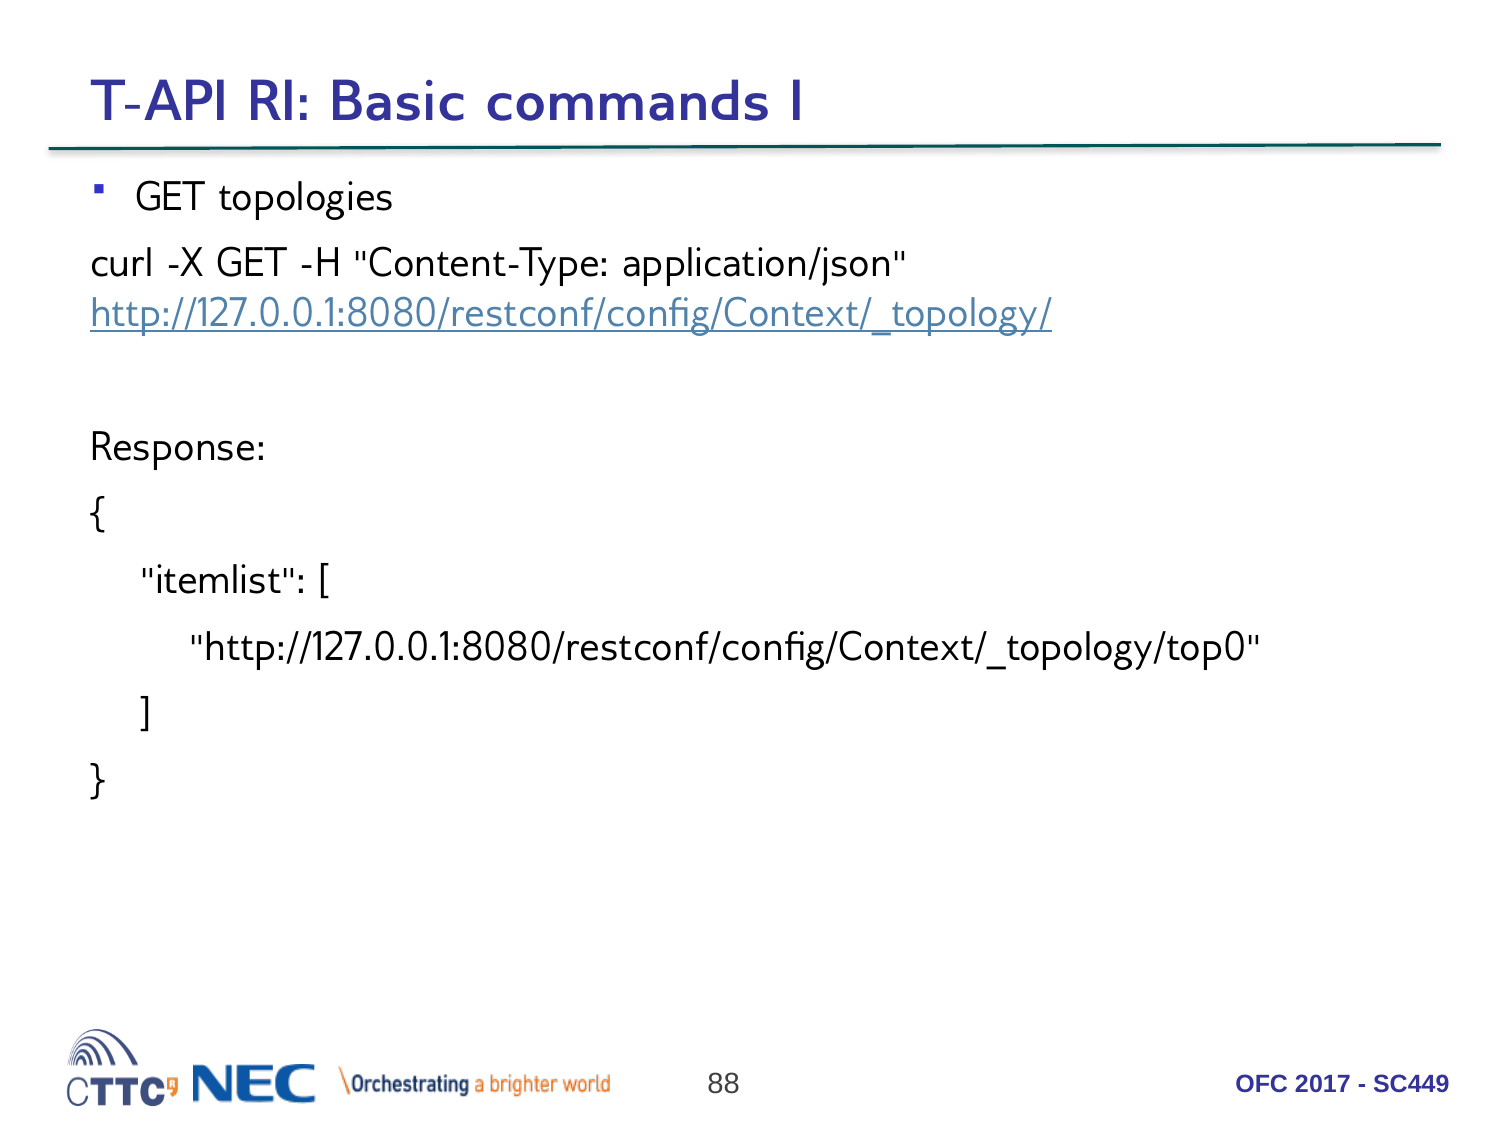

# T-API RI: Basic commands I
GET topologies
curl -X GET -H "Content-Type: application/json" http://127.0.0.1:8080/restconf/config/Context/_topology/

Response:
{
    "itemlist": [
        "http://127.0.0.1:8080/restconf/config/Context/_topology/top0"
    ]
}

88
OFC 2017 - SC449